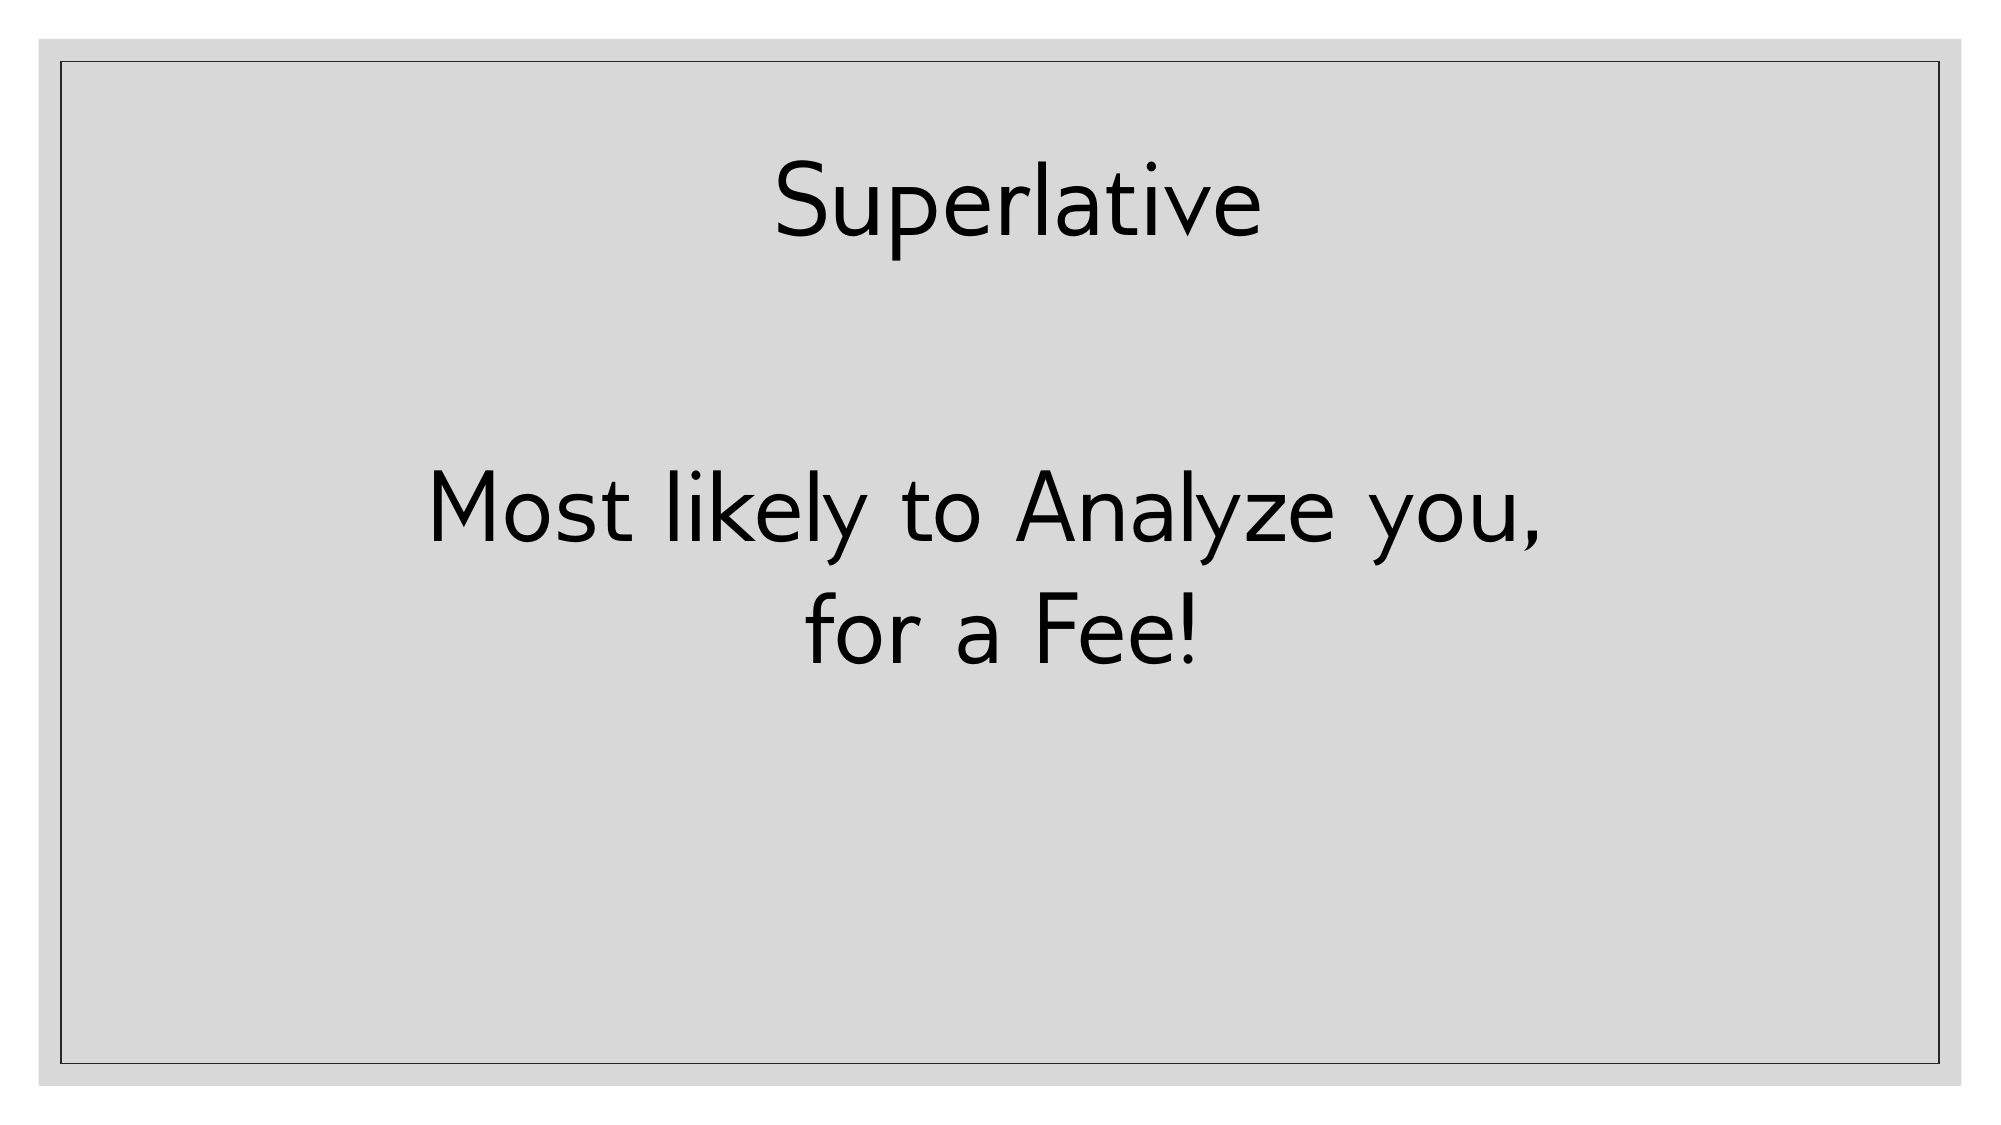

Superlative
Most likely to Analyze you,
for a Fee!